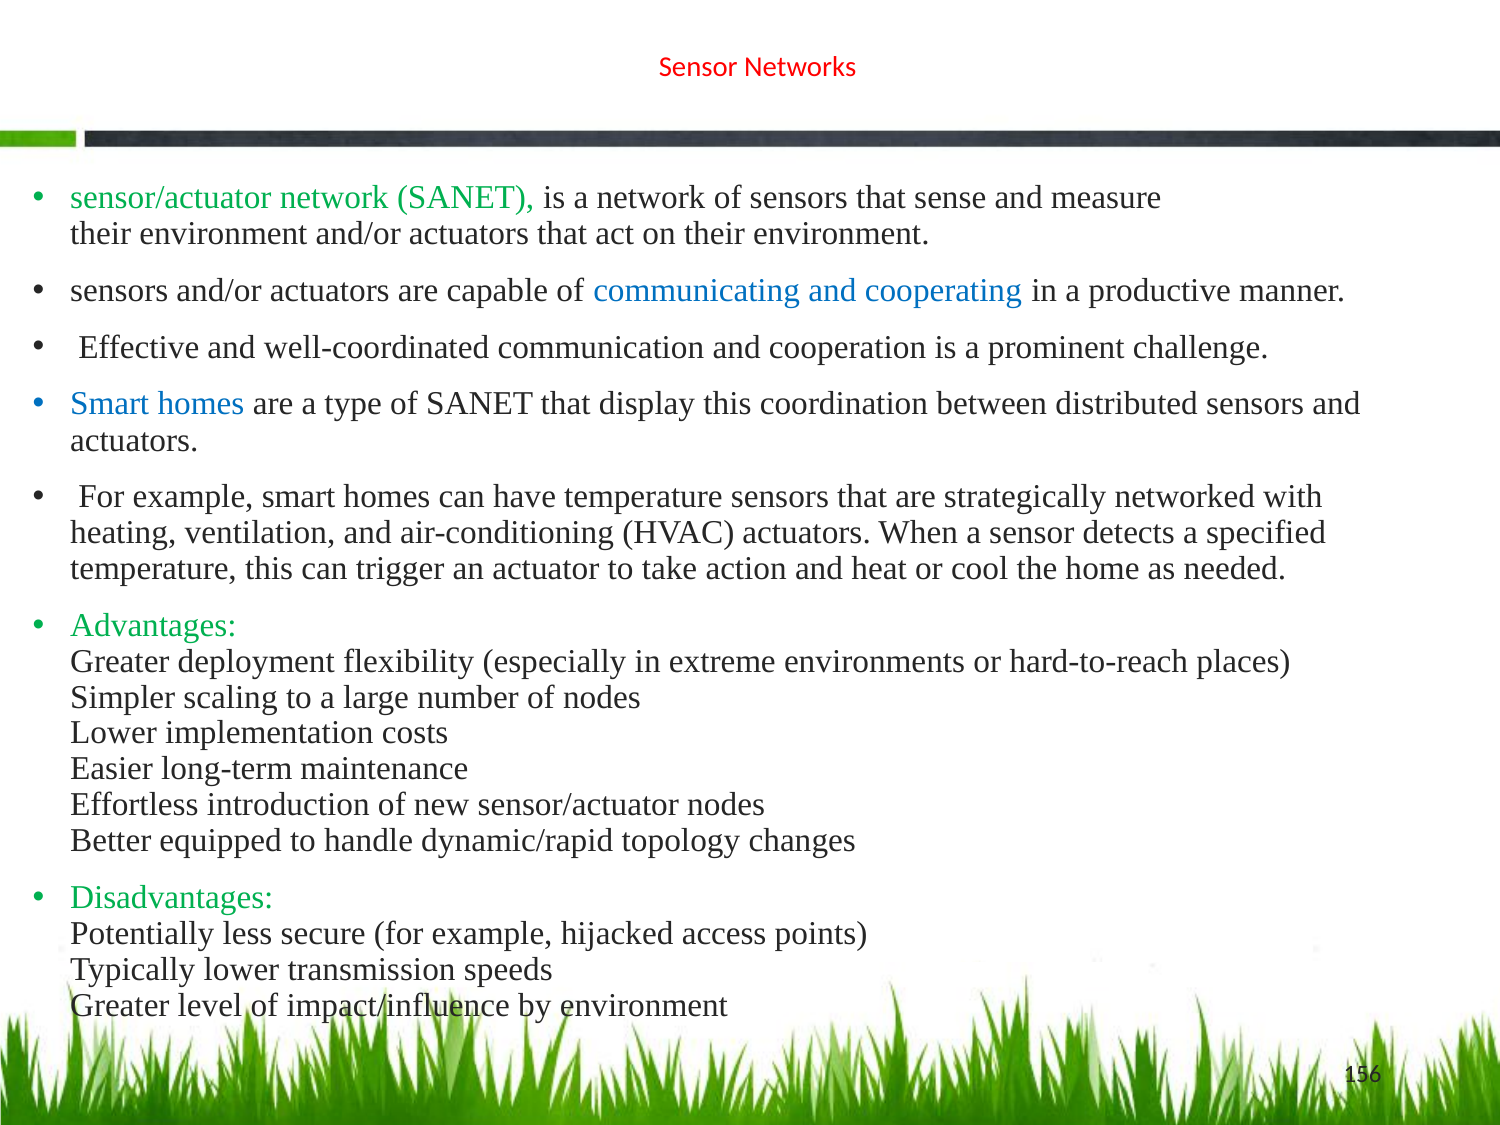

# Sensor Networks
sensor/actuator network (SANET), is a network of sensors that sense and measure
their environment and/or actuators that act on their environment.
sensors and/or actuators are capable of communicating and cooperating in a productive manner.
 Effective and well-coordinated communication and cooperation is a prominent challenge.
Smart homes are a type of SANET that display this coordination between distributed sensors and actuators.
 For example, smart homes can have temperature sensors that are strategically networked with heating, ventilation, and air-conditioning (HVAC) actuators. When a sensor detects a specified temperature, this can trigger an actuator to take action and heat or cool the home as needed.
Advantages:
Greater deployment flexibility (especially in extreme environments or hard-to-reach places)
Simpler scaling to a large number of nodes
Lower implementation costs
Easier long-term maintenance
Effortless introduction of new sensor/actuator nodes
Better equipped to handle dynamic/rapid topology changes
Disadvantages:
Potentially less secure (for example, hijacked access points)
Typically lower transmission speeds
Greater level of impact/influence by environment
156